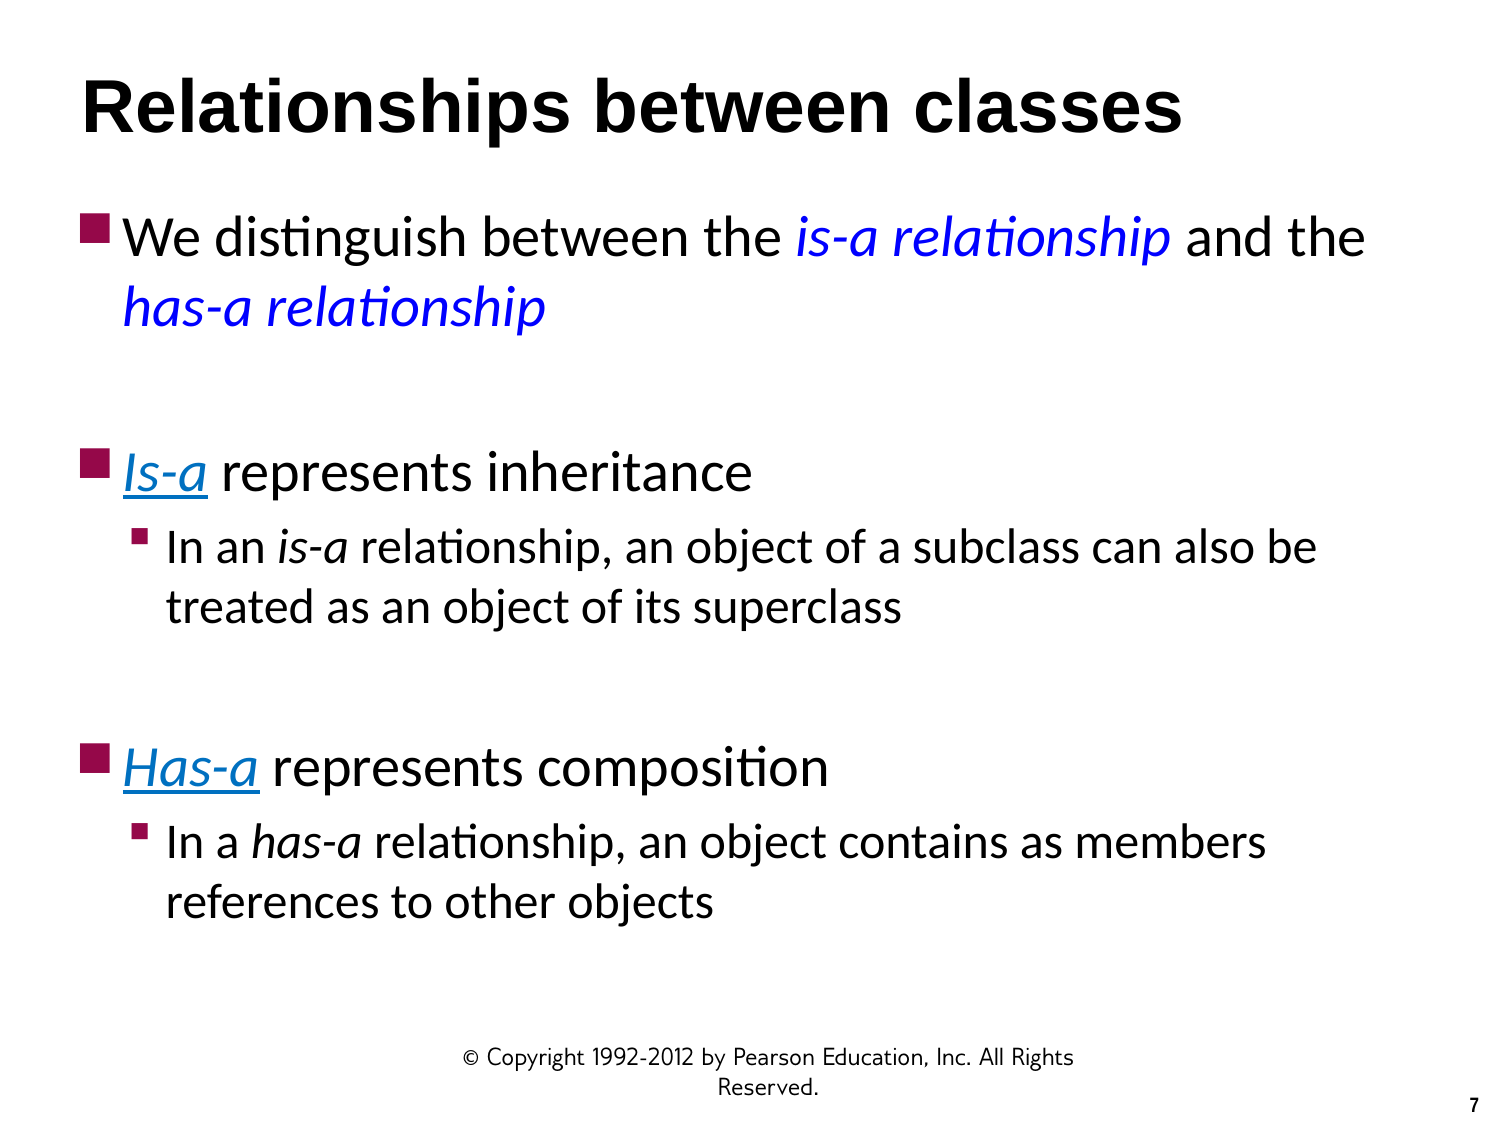

# Relationships between classes
We distinguish between the is-a relationship and the has-a relationship

Is-a represents inheritance
In an is-a relationship, an object of a subclass can also be treated as an object of its superclass

Has-a represents composition
In a has-a relationship, an object contains as members references to other objects
© Copyright 1992-2012 by Pearson Education, Inc. All Rights Reserved.